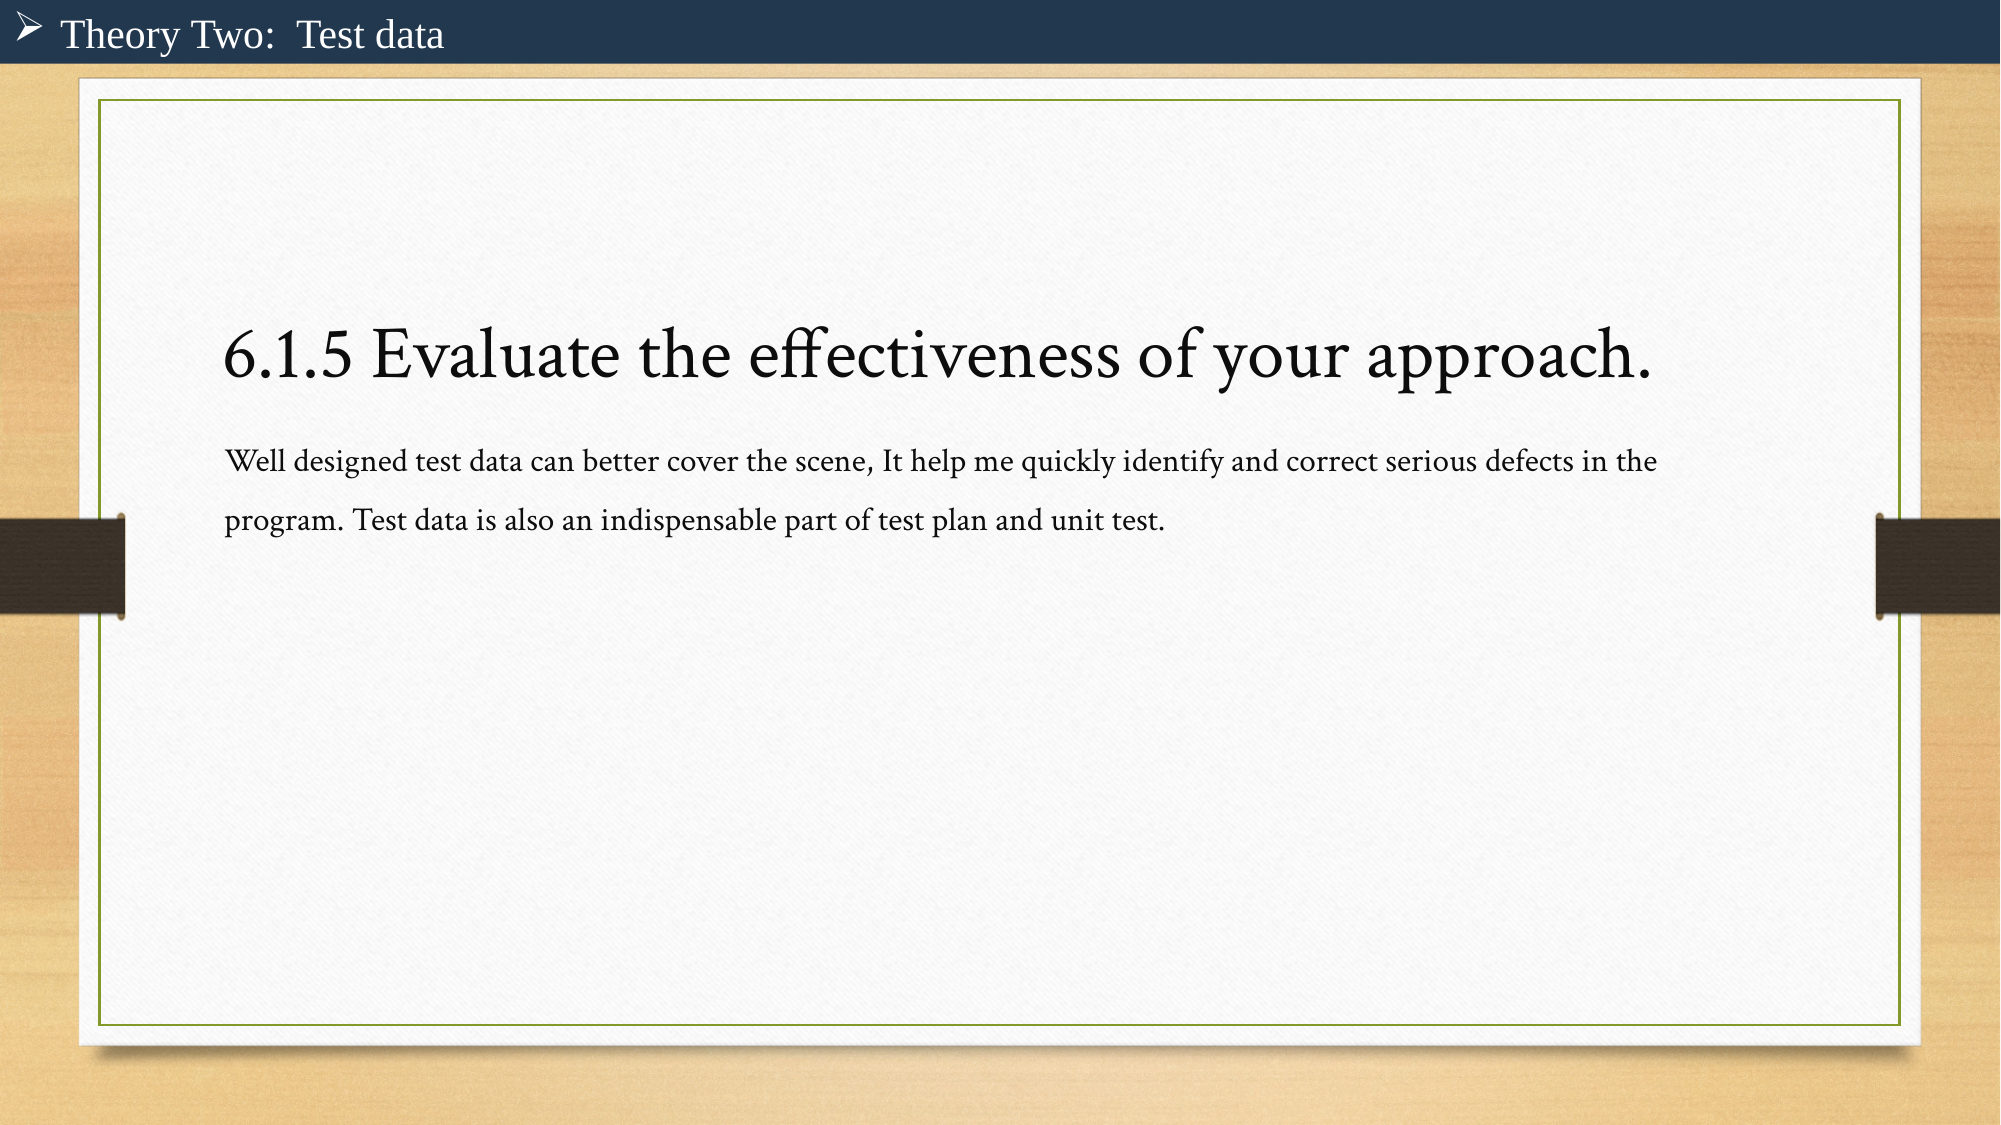

Theory Two:  Test data
6.1.5 Evaluate the effectiveness of your approach.

Well designed test data can better cover the scene, It help me quickly identify and correct serious defects in the program. Test data is also an indispensable part of test plan and unit test.